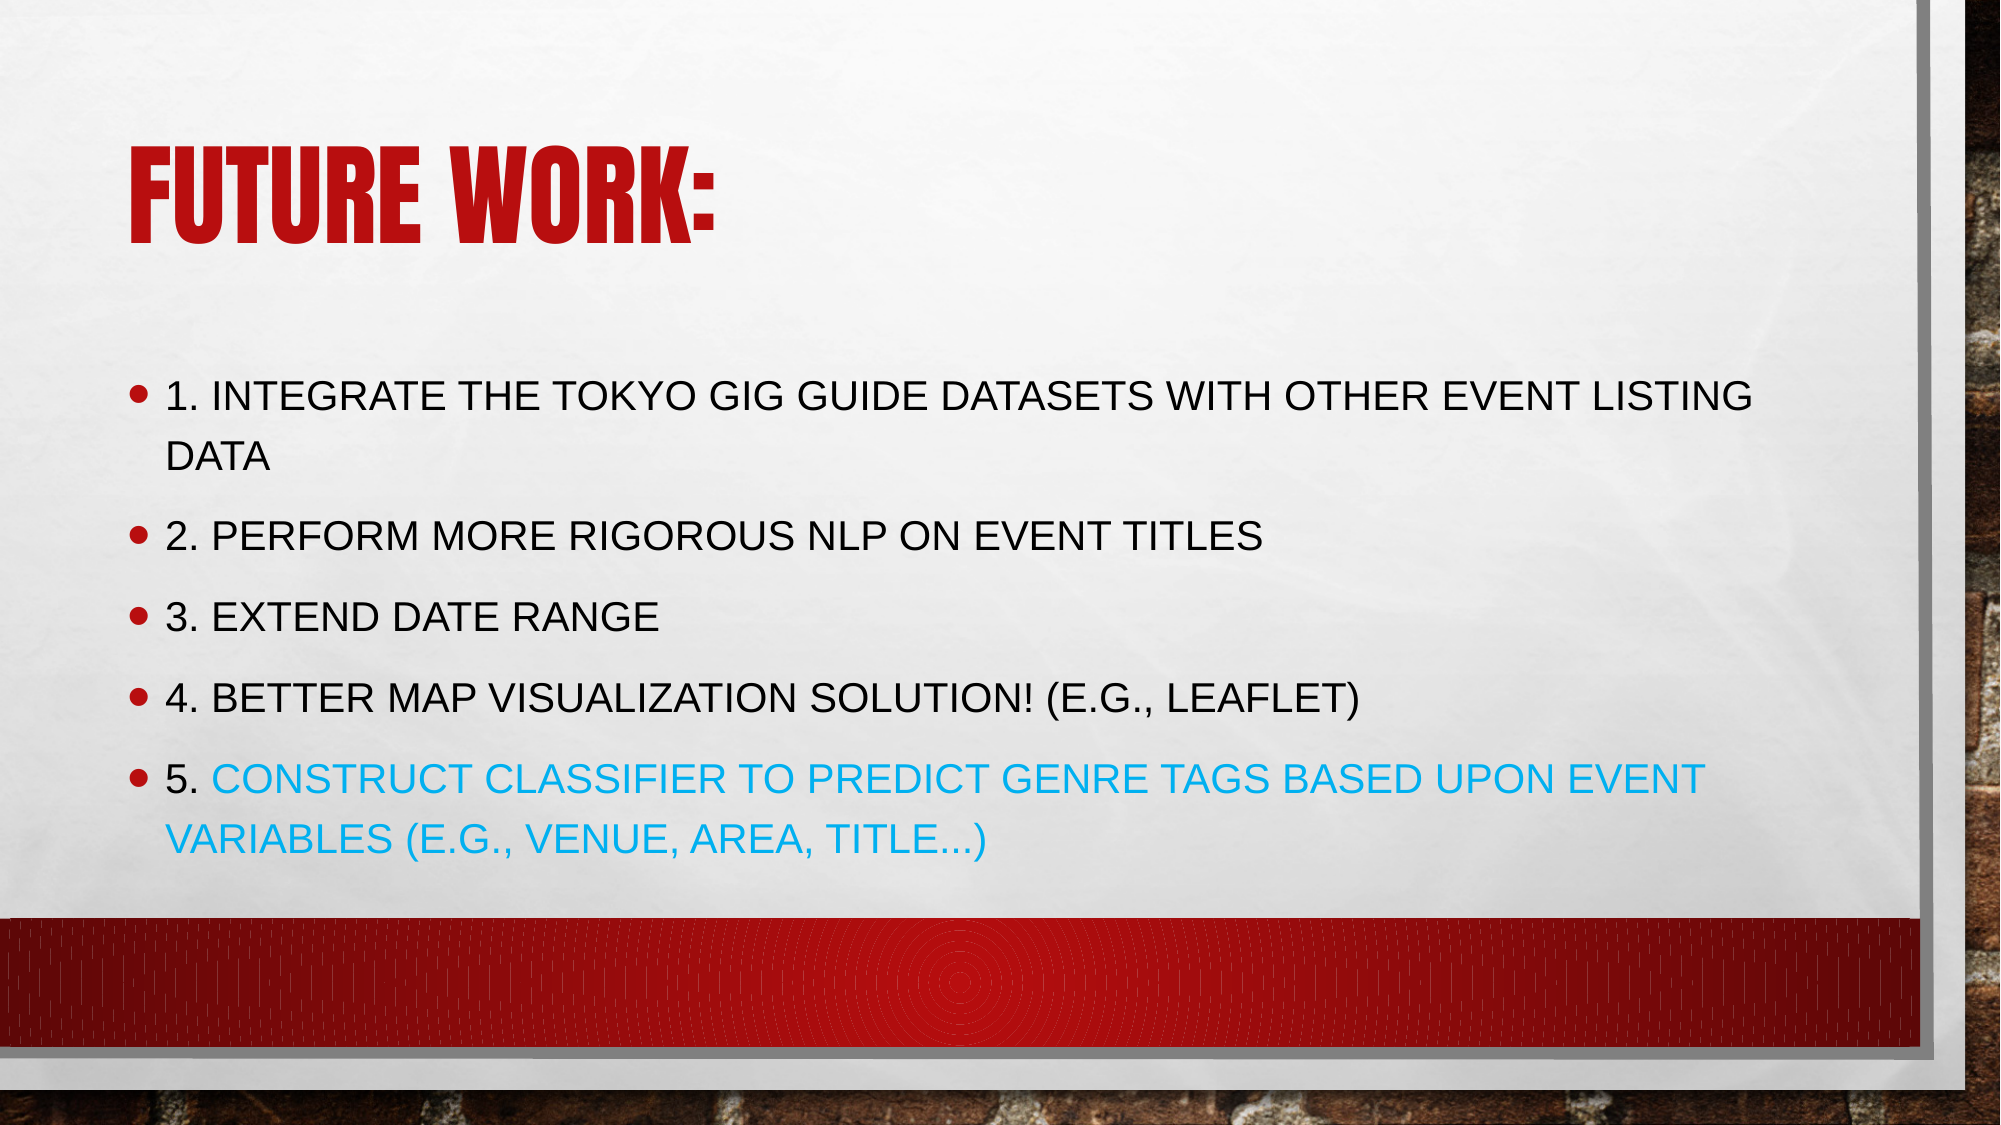

# FUTURE WORK:
1. INTEGRATE The Tokyo Gig Guide datasets with other event listing data
2. PERFORM MORE RIGOROUS NLP ON EVENT TITLES
3. EXTEND DATE RANGE
4. BETTER MAP VISUALIZATION SOLUTION! (E.G., LEAFLET)
5. CONSTRUCT CLASSIFIER TO PREDICT GENRE TAGS BASED UPON EVENT VARIABLES (E.G., VENUE, AREA, TITLE...)